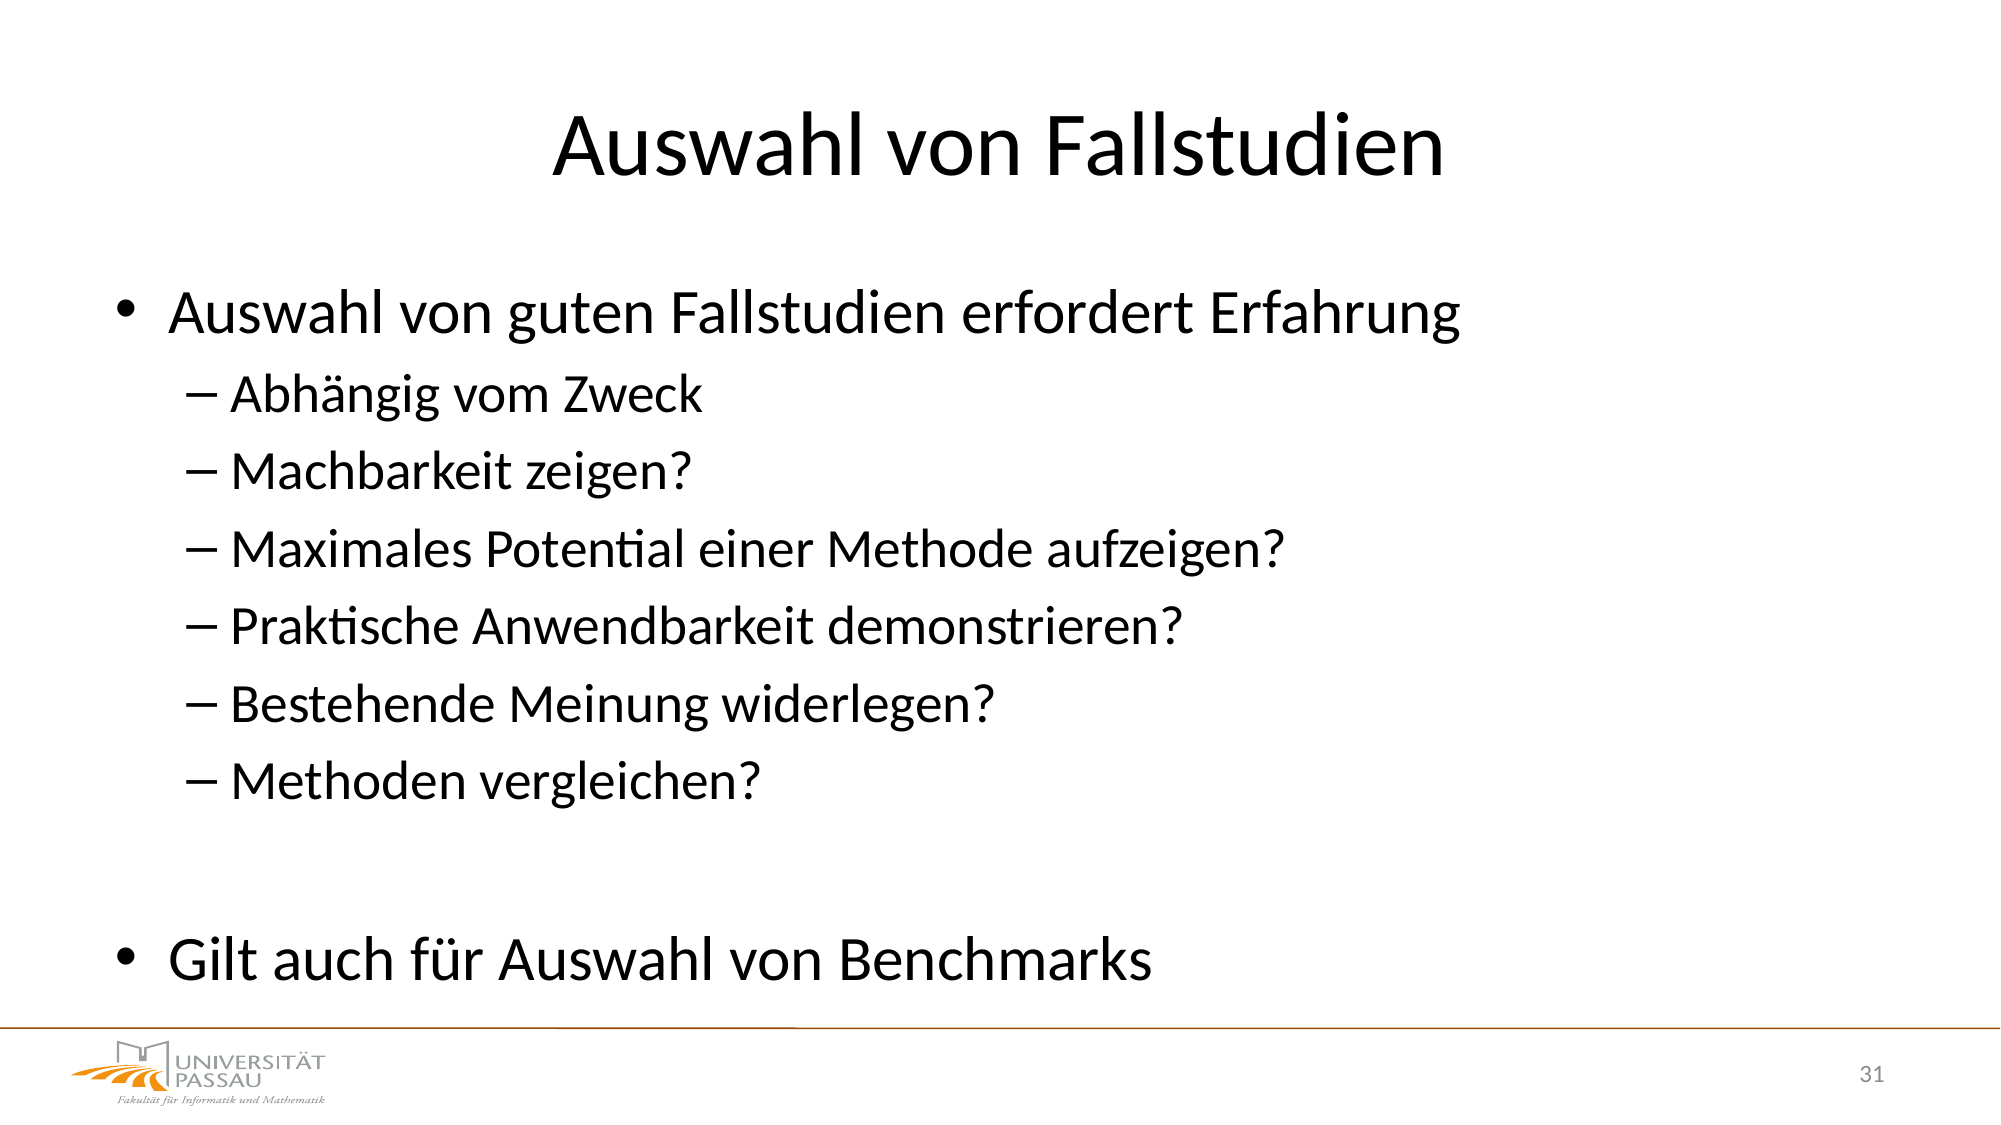

# Auswahl von Fallstudien
Auswahl von guten Fallstudien erfordert Erfahrung
Abhängig vom Zweck
Machbarkeit zeigen?
Maximales Potential einer Methode aufzeigen?
Praktische Anwendbarkeit demonstrieren?
Bestehende Meinung widerlegen?
Methoden vergleichen?

Gilt auch für Auswahl von Benchmarks
31